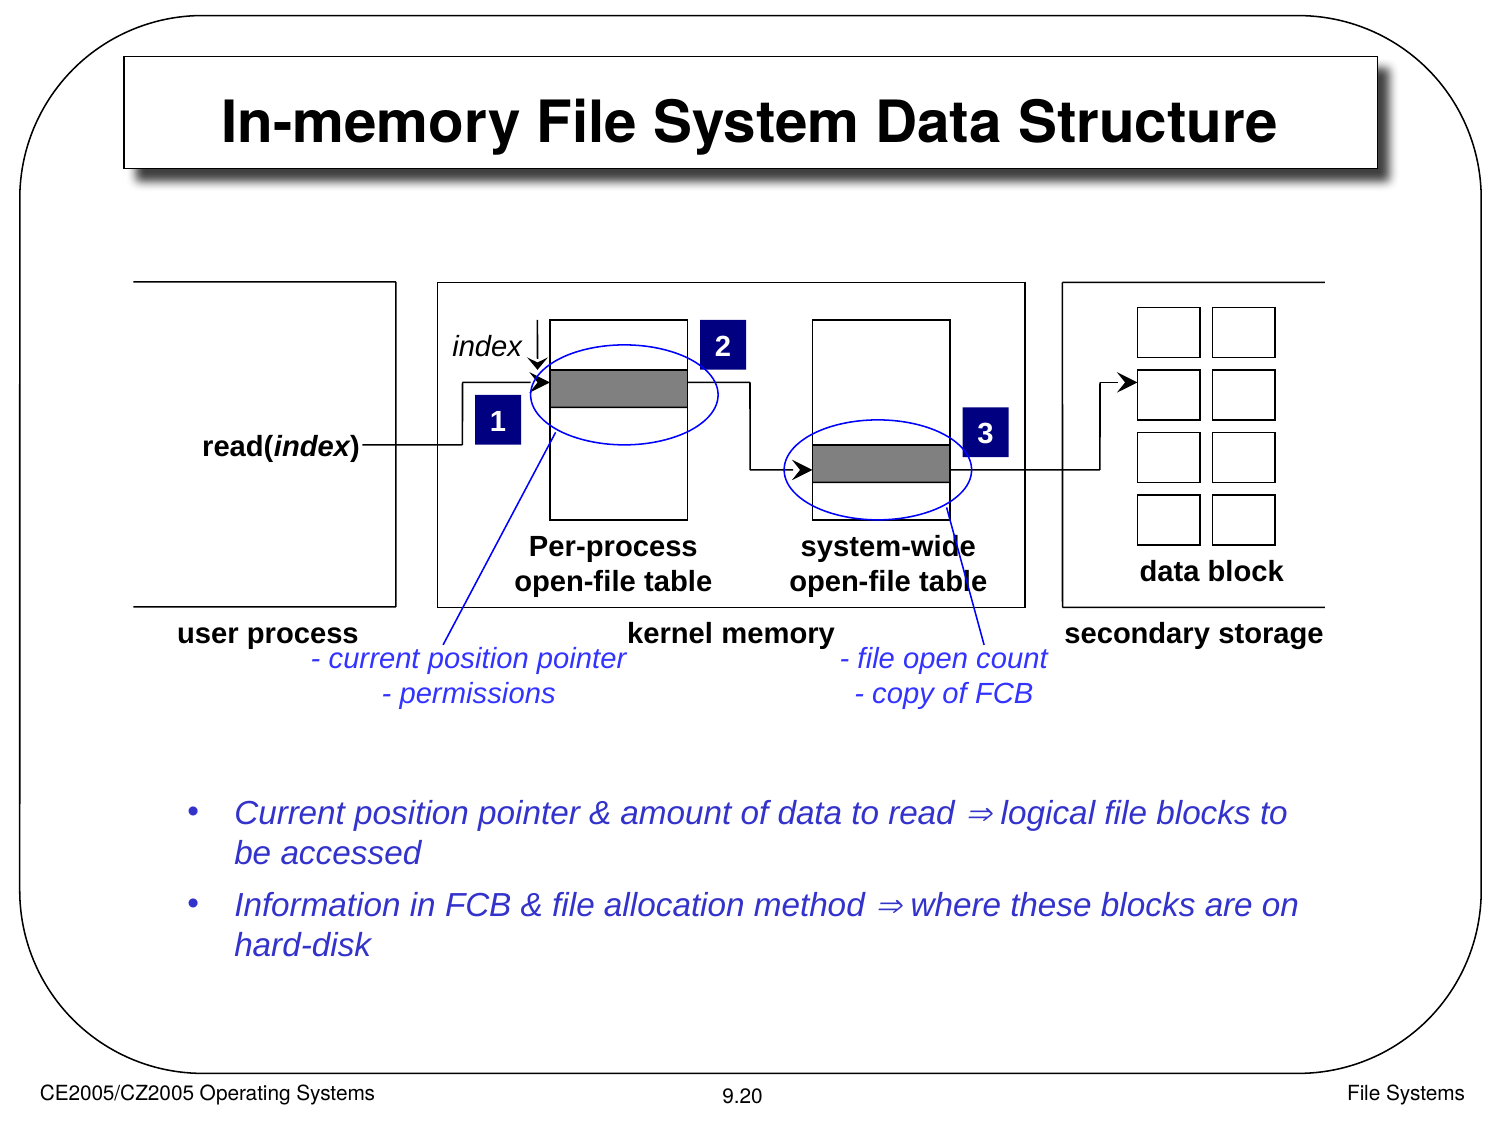

In-memory File System Data Structure

index

2

- current position pointer
- permissions

1

3

read(index)

- file open count
- copy of FCB

Per-process
open-file table
system-wide
open-file table
data block
user process
kernel memory
secondary storage
Current position pointer & amount of data to read ⇒ logical file blocks to be accessed
Information in FCB & file allocation method ⇒ where these blocks are on hard-disk